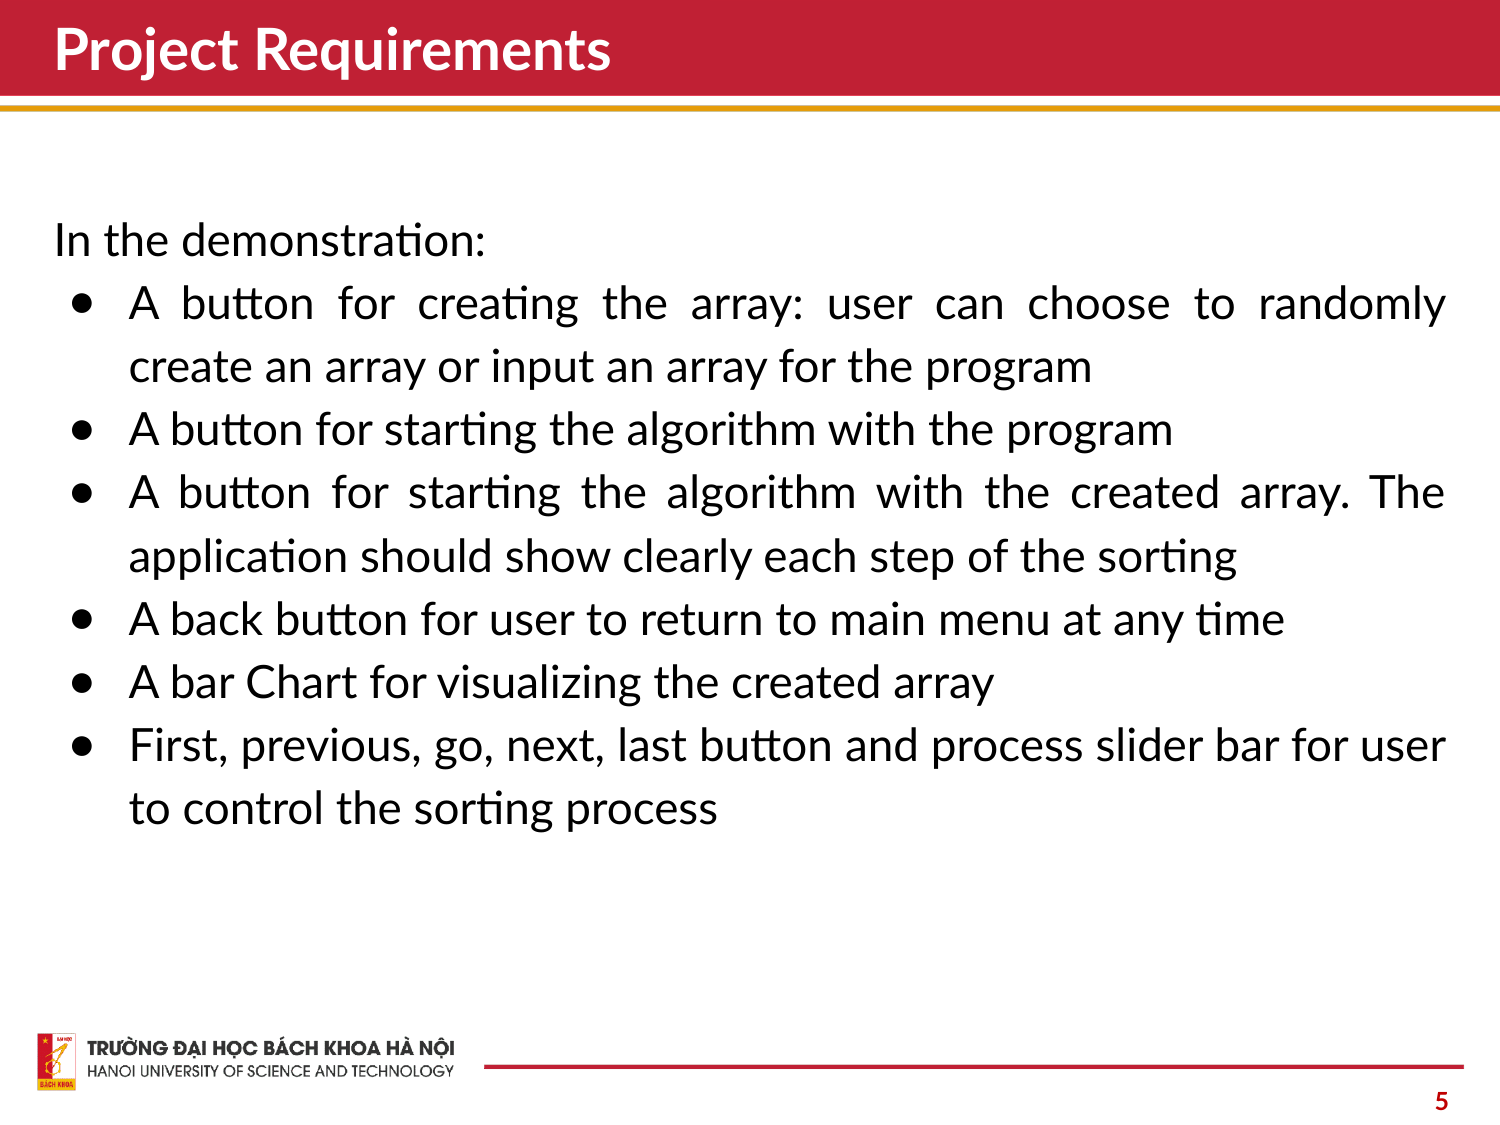

# Project Requirements
In the demonstration:
A button for creating the array: user can choose to randomly create an array or input an array for the program
A button for starting the algorithm with the program
A button for starting the algorithm with the created array. The application should show clearly each step of the sorting
A back button for user to return to main menu at any time
A bar Chart for visualizing the created array
First, previous, go, next, last button and process slider bar for user to control the sorting process

5